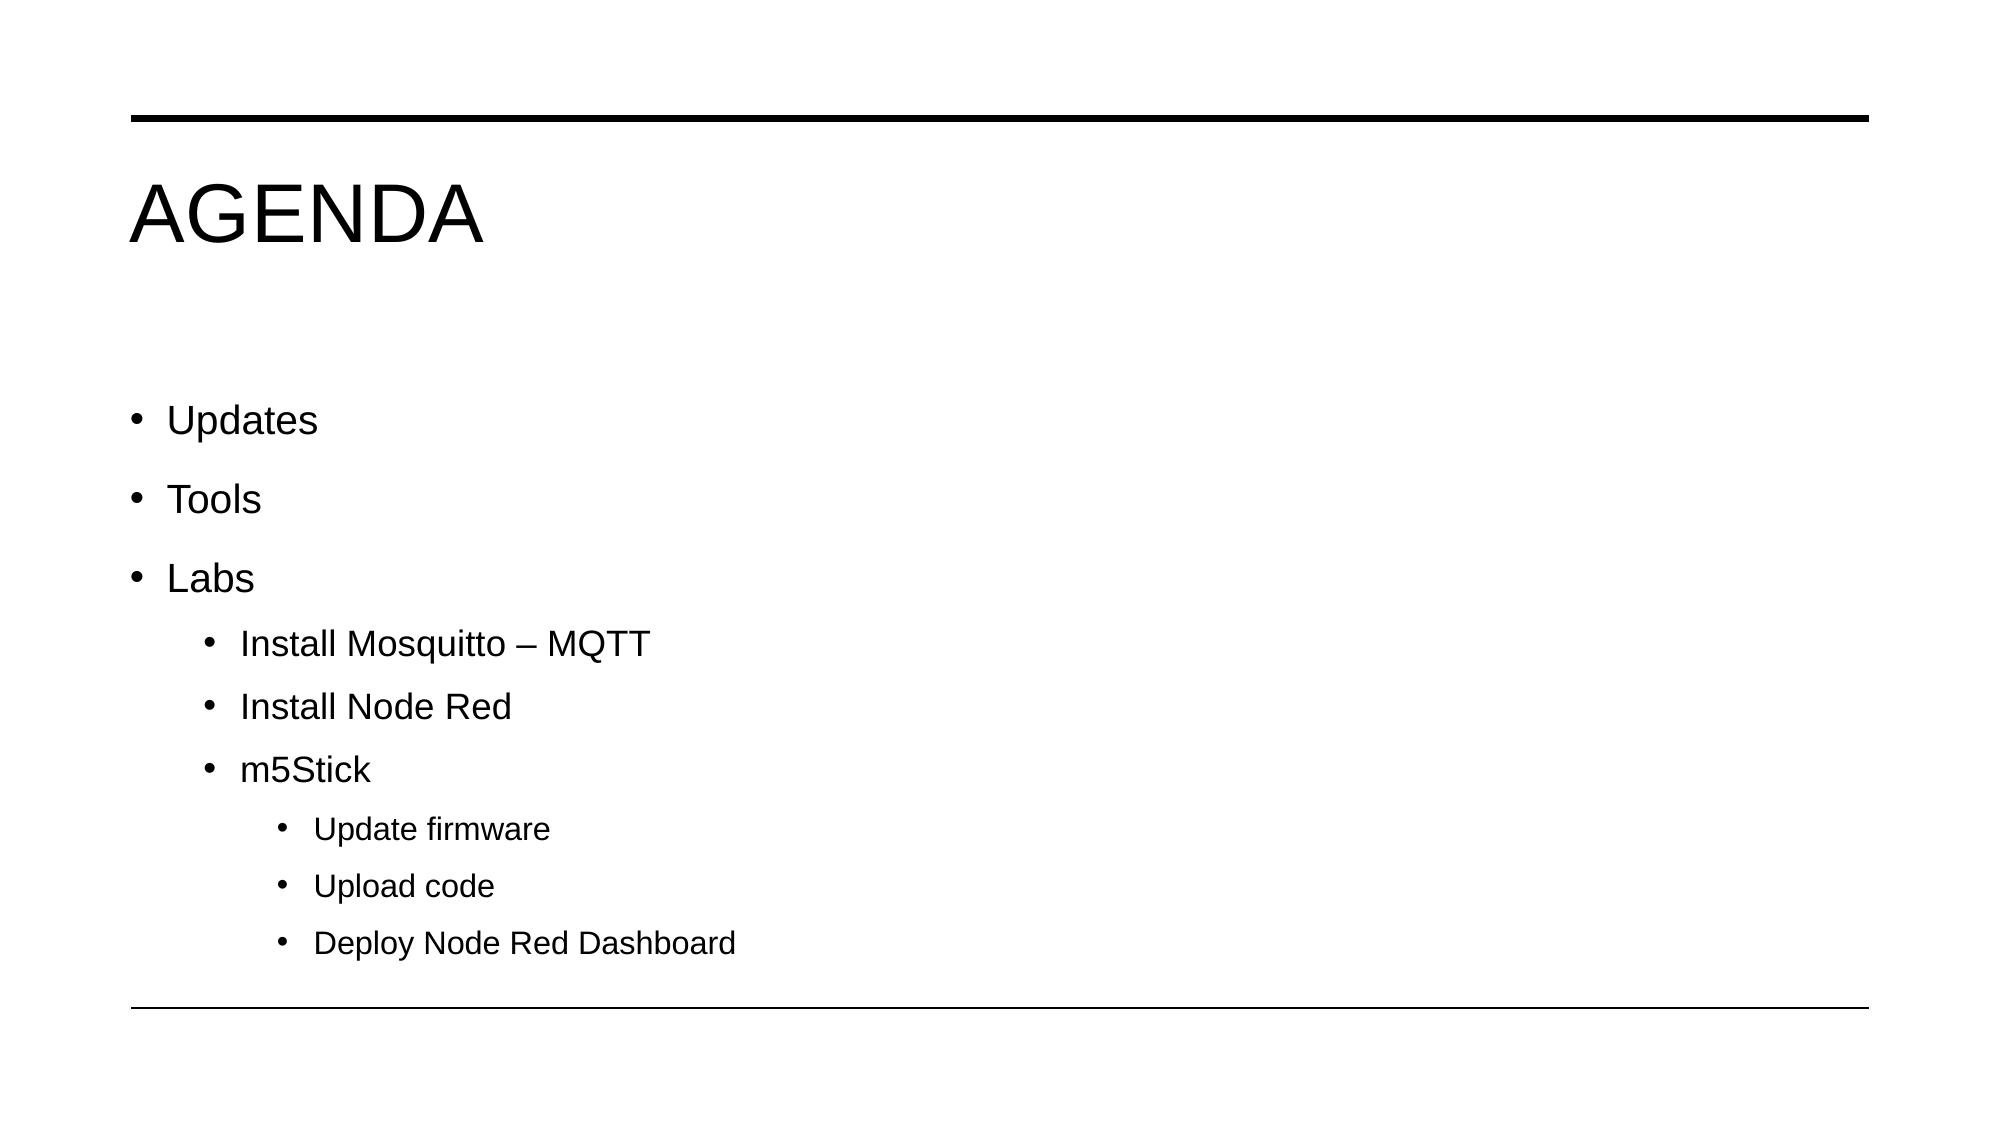

# Agenda
Updates
Tools
Labs
Install Mosquitto – MQTT
Install Node Red
m5Stick
Update firmware
Upload code
Deploy Node Red Dashboard